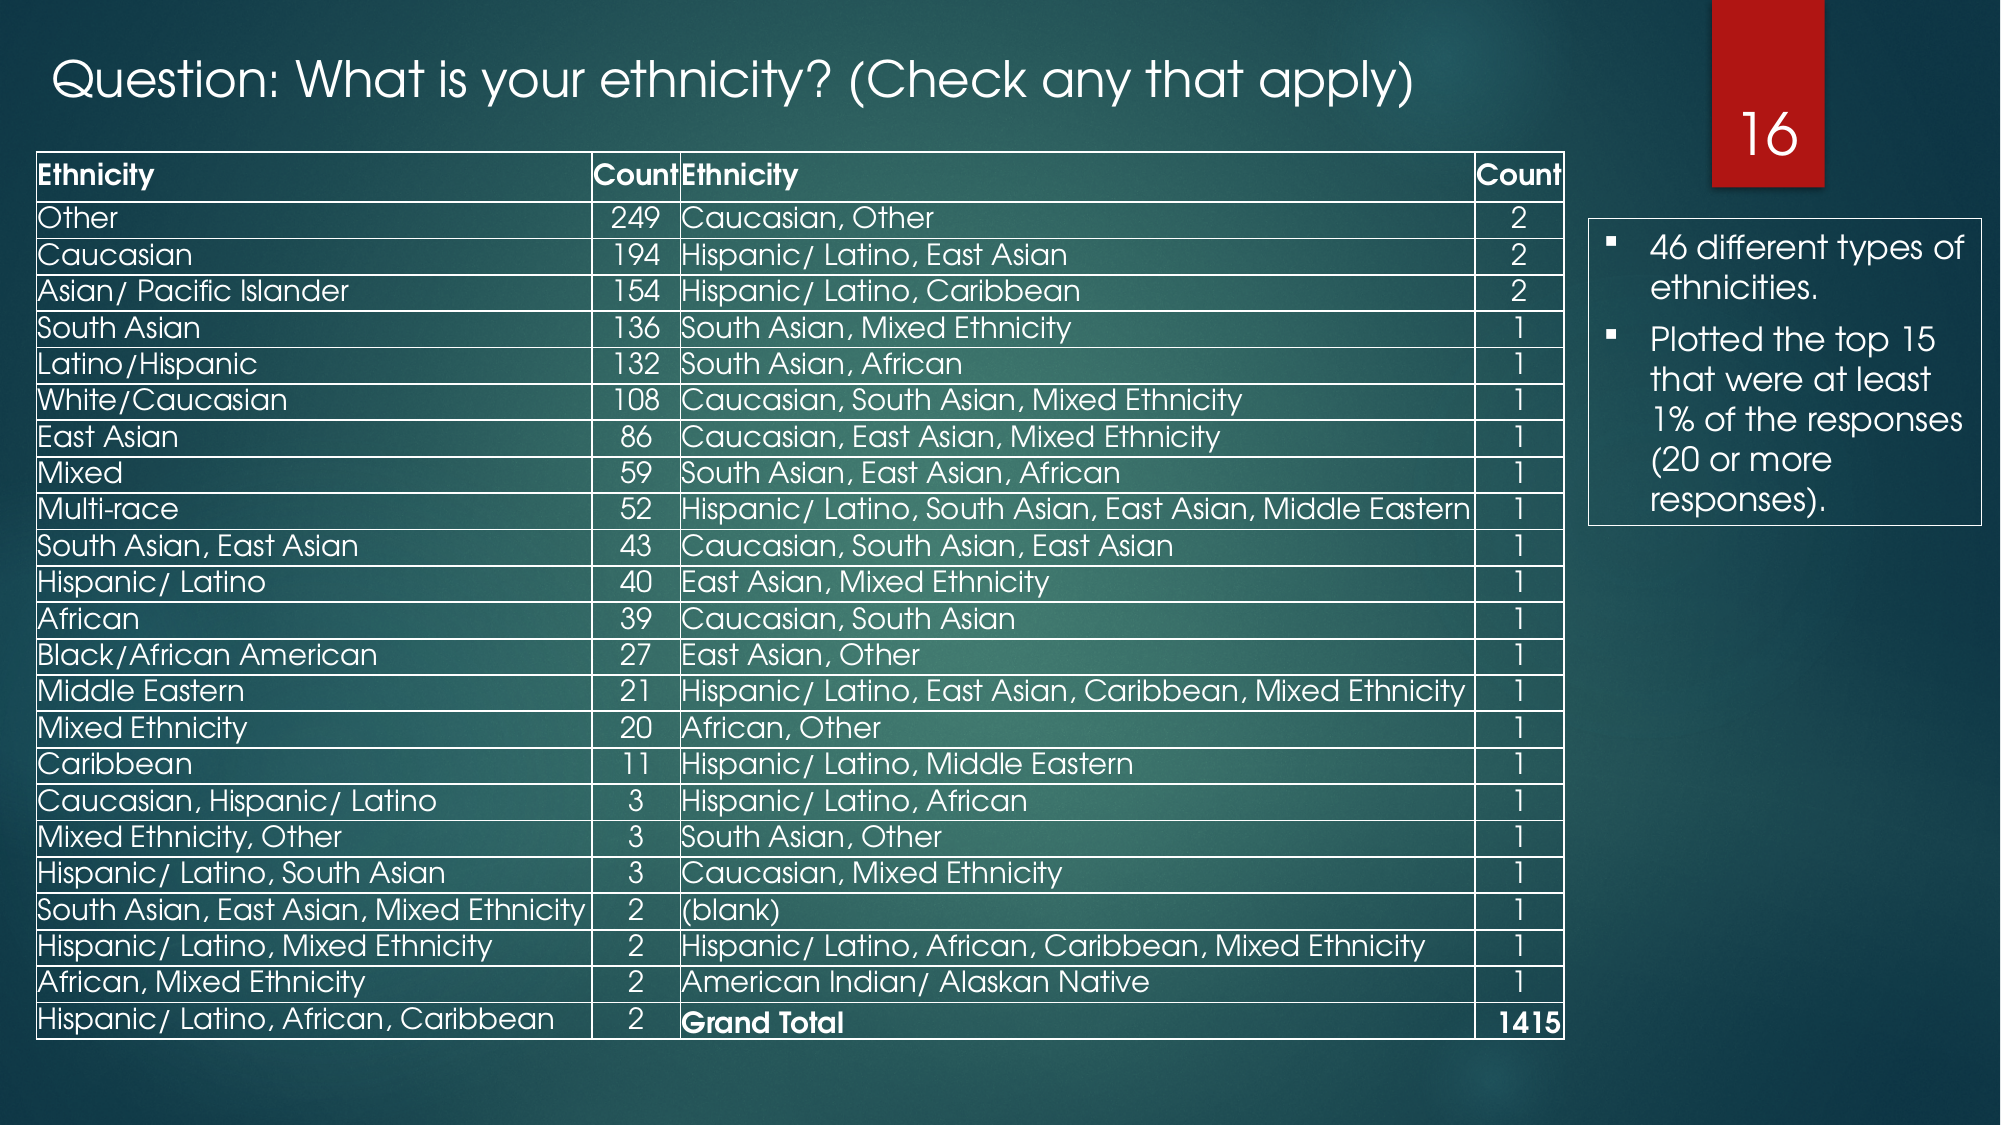

Question: What is your ethnicity? (Check any that apply)
16
| Ethnicity | Count | Ethnicity | Count |
| --- | --- | --- | --- |
| Other | 249 | Caucasian, Other | 2 |
| Caucasian | 194 | Hispanic/ Latino, East Asian | 2 |
| Asian/ Pacific Islander | 154 | Hispanic/ Latino, Caribbean | 2 |
| South Asian | 136 | South Asian, Mixed Ethnicity | 1 |
| Latino/Hispanic | 132 | South Asian, African | 1 |
| White/Caucasian | 108 | Caucasian, South Asian, Mixed Ethnicity | 1 |
| East Asian | 86 | Caucasian, East Asian, Mixed Ethnicity | 1 |
| Mixed | 59 | South Asian, East Asian, African | 1 |
| Multi-race | 52 | Hispanic/ Latino, South Asian, East Asian, Middle Eastern | 1 |
| South Asian, East Asian | 43 | Caucasian, South Asian, East Asian | 1 |
| Hispanic/ Latino | 40 | East Asian, Mixed Ethnicity | 1 |
| African | 39 | Caucasian, South Asian | 1 |
| Black/African American | 27 | East Asian, Other | 1 |
| Middle Eastern | 21 | Hispanic/ Latino, East Asian, Caribbean, Mixed Ethnicity | 1 |
| Mixed Ethnicity | 20 | African, Other | 1 |
| Caribbean | 11 | Hispanic/ Latino, Middle Eastern | 1 |
| Caucasian, Hispanic/ Latino | 3 | Hispanic/ Latino, African | 1 |
| Mixed Ethnicity, Other | 3 | South Asian, Other | 1 |
| Hispanic/ Latino, South Asian | 3 | Caucasian, Mixed Ethnicity | 1 |
| South Asian, East Asian, Mixed Ethnicity | 2 | (blank) | 1 |
| Hispanic/ Latino, Mixed Ethnicity | 2 | Hispanic/ Latino, African, Caribbean, Mixed Ethnicity | 1 |
| African, Mixed Ethnicity | 2 | American Indian/ Alaskan Native | 1 |
| Hispanic/ Latino, African, Caribbean | 2 | Grand Total | 1415 |
46 different types of ethnicities.
Plotted the top 15 that were at least 1% of the responses (20 or more responses).